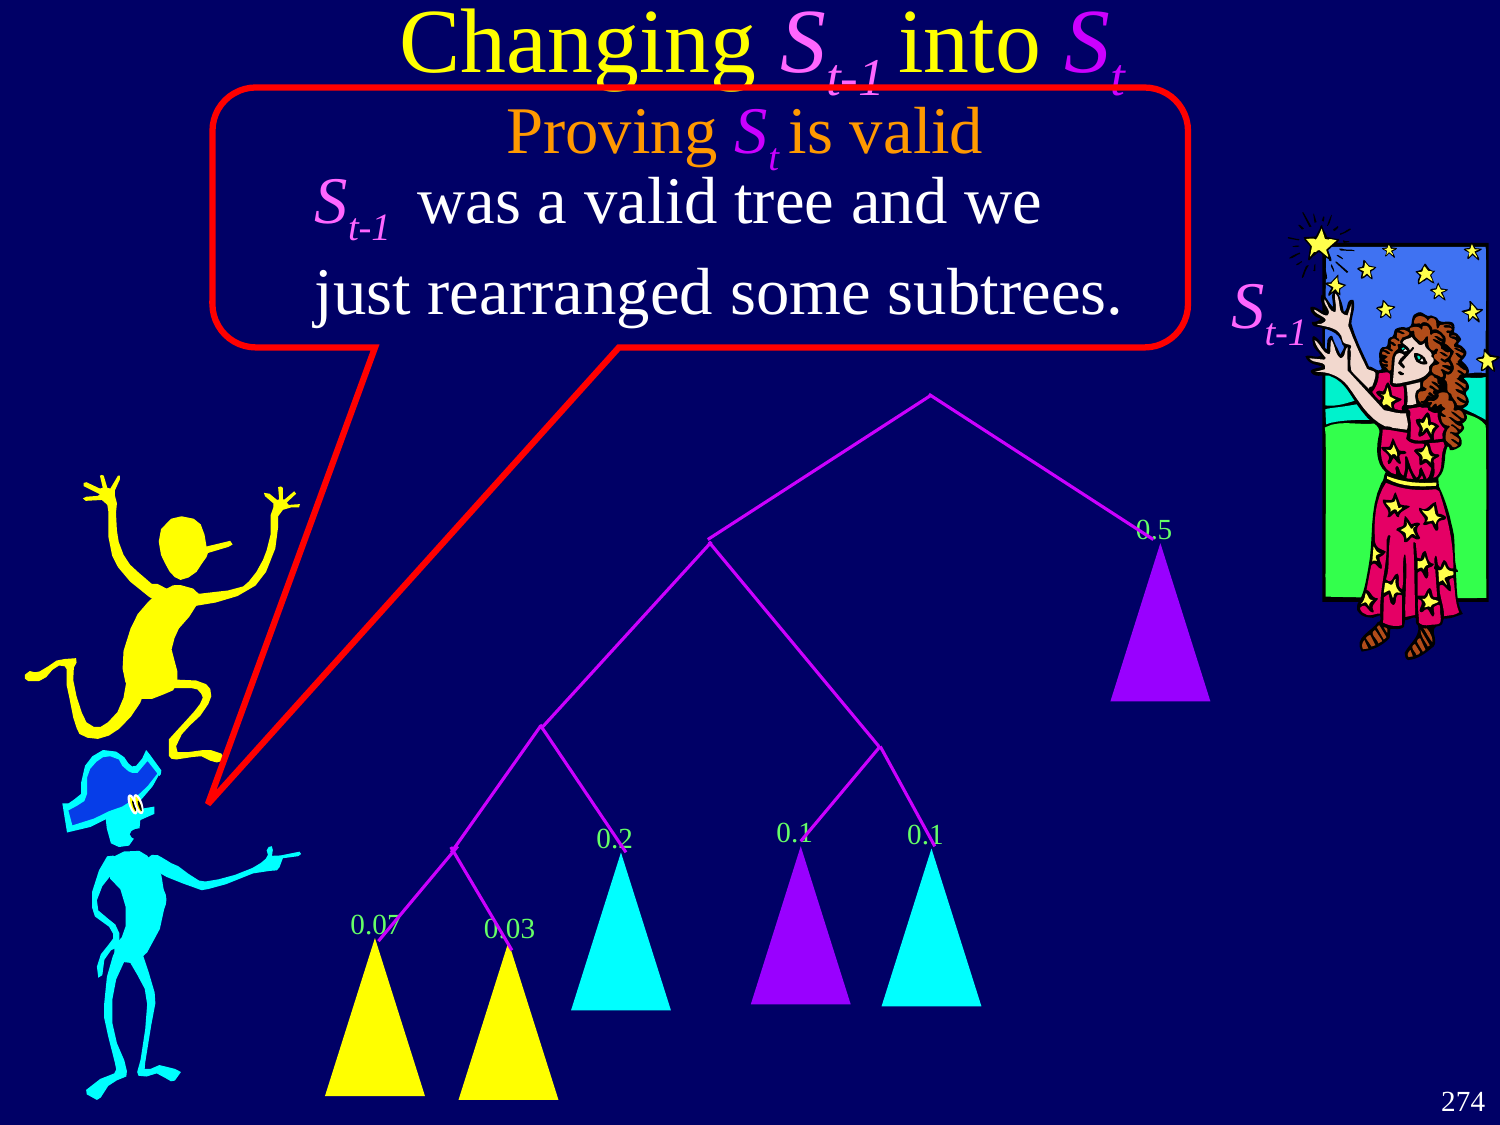

# Changing St-1 into St
Proving St is valid

St-1  was a valid tree and we just rearranged some subtrees.

St-1

0.5

0.1

0.1
0.2

0.07

0.03